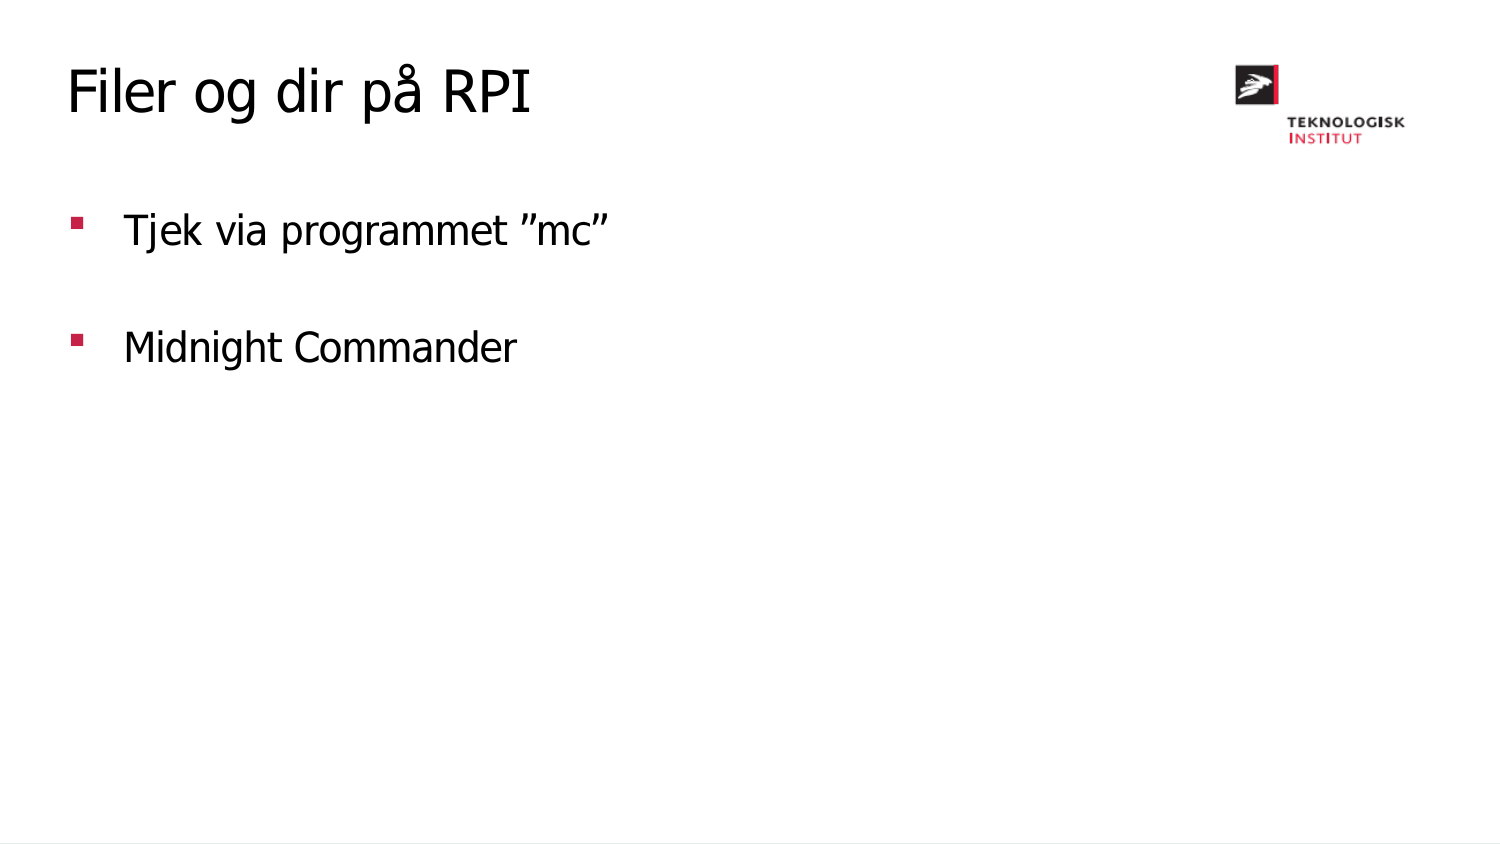

Filer og dir på RPI
Tjek via programmet ”mc”

Midnight Commander